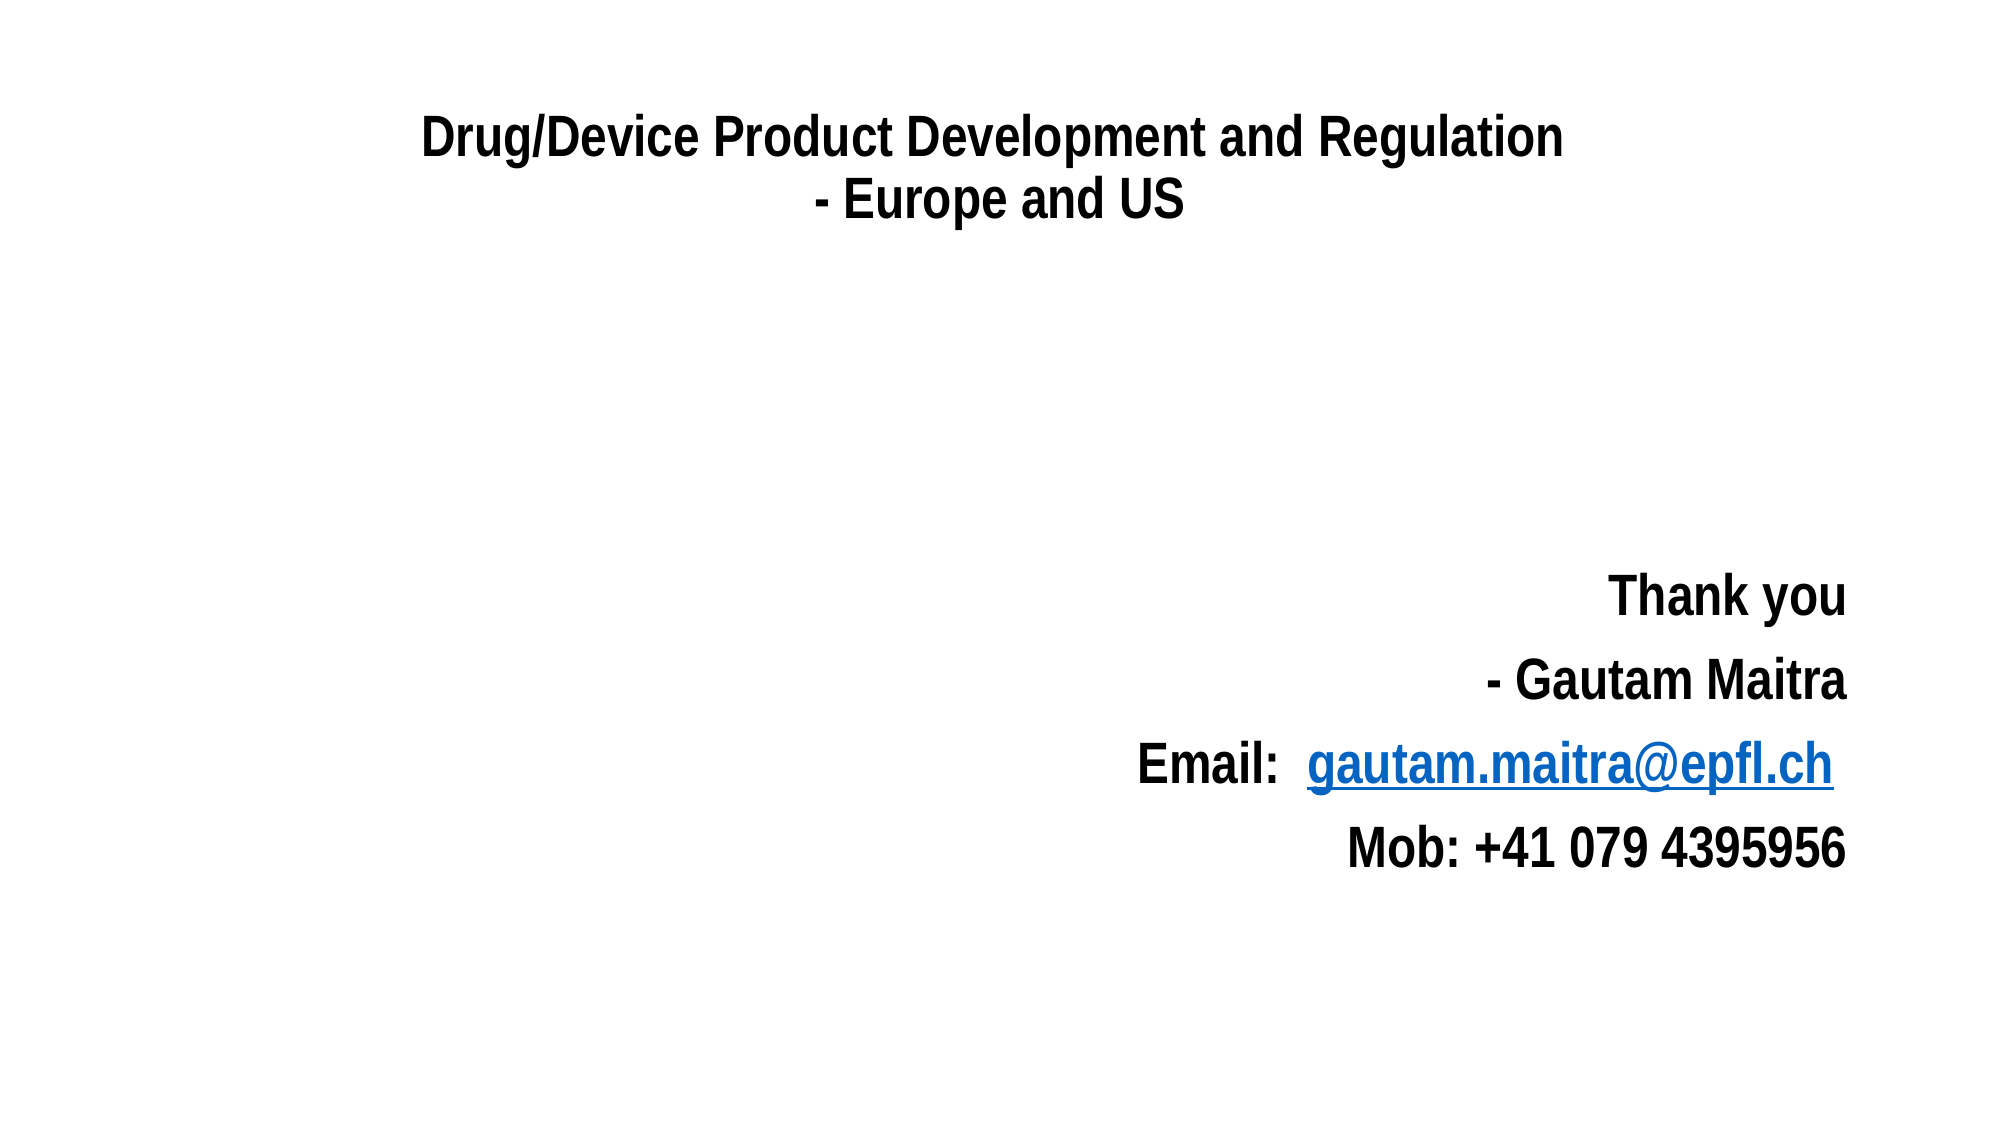

# Drug/Device Product Development and Regulation - Europe and US

Thank you
	- Gautam Maitra
				Email:  gautam.maitra@epfl.ch
			Mob: +41 079 4395956